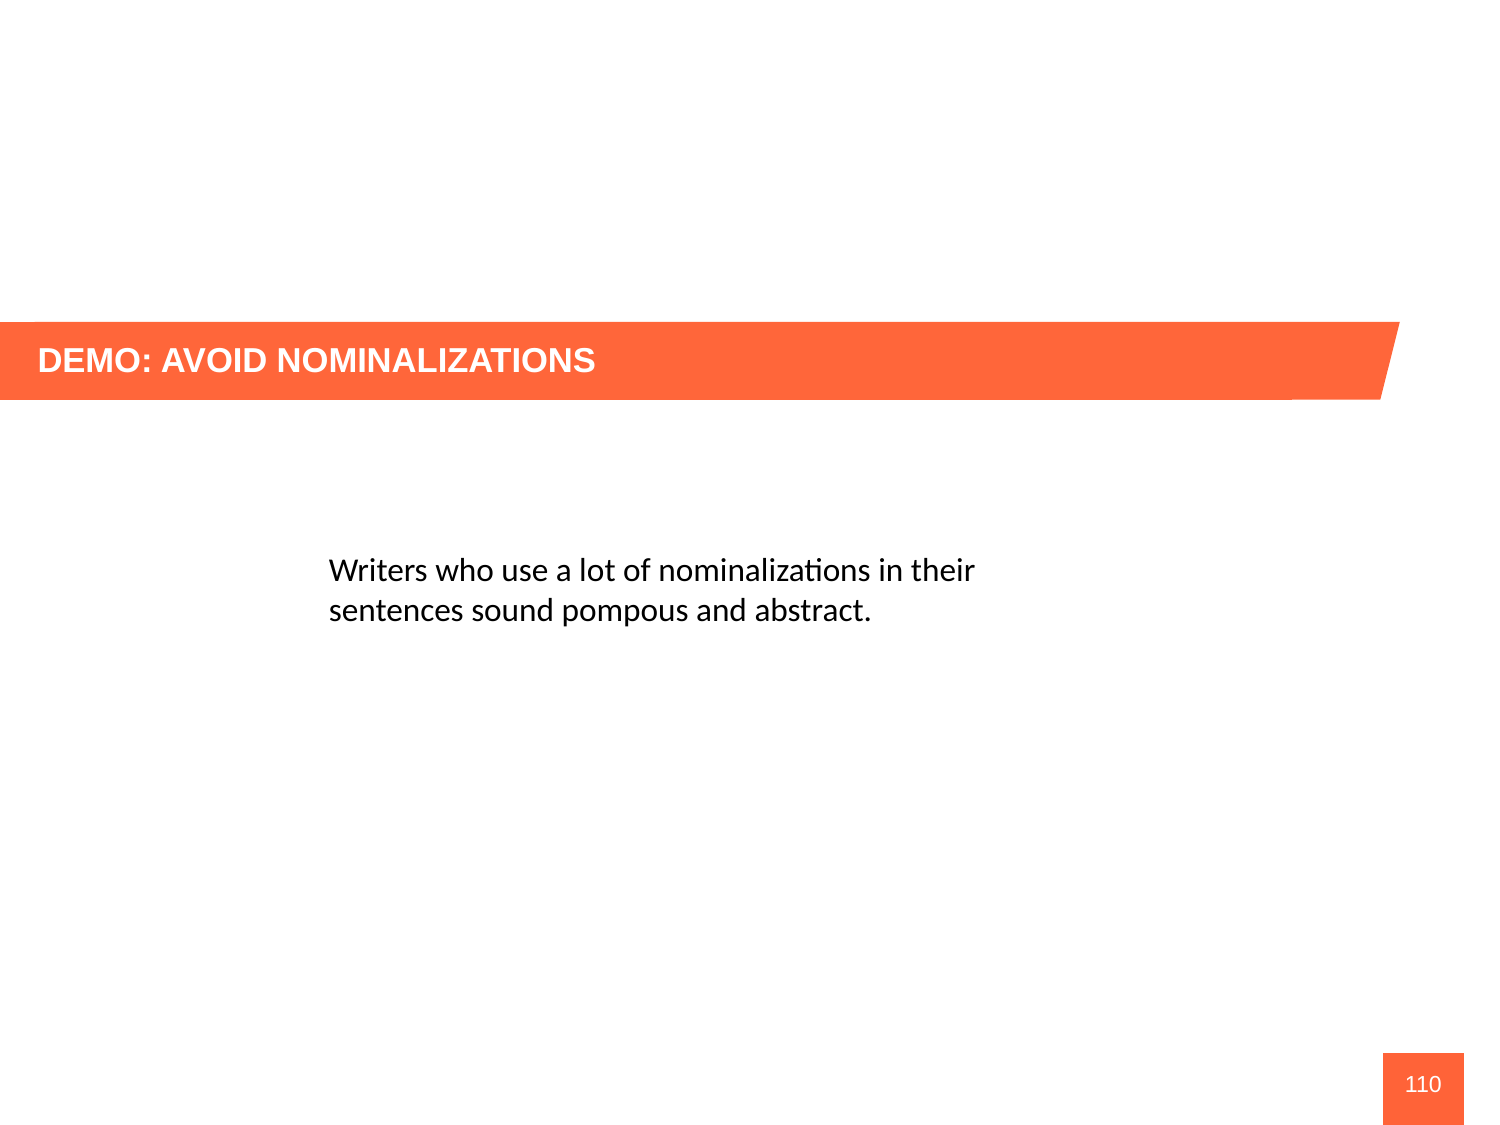

DEMO: AVOID NOMINALIZATIONS
Writers who use a lot of nominalizations in their sentences sound pompous and abstract.